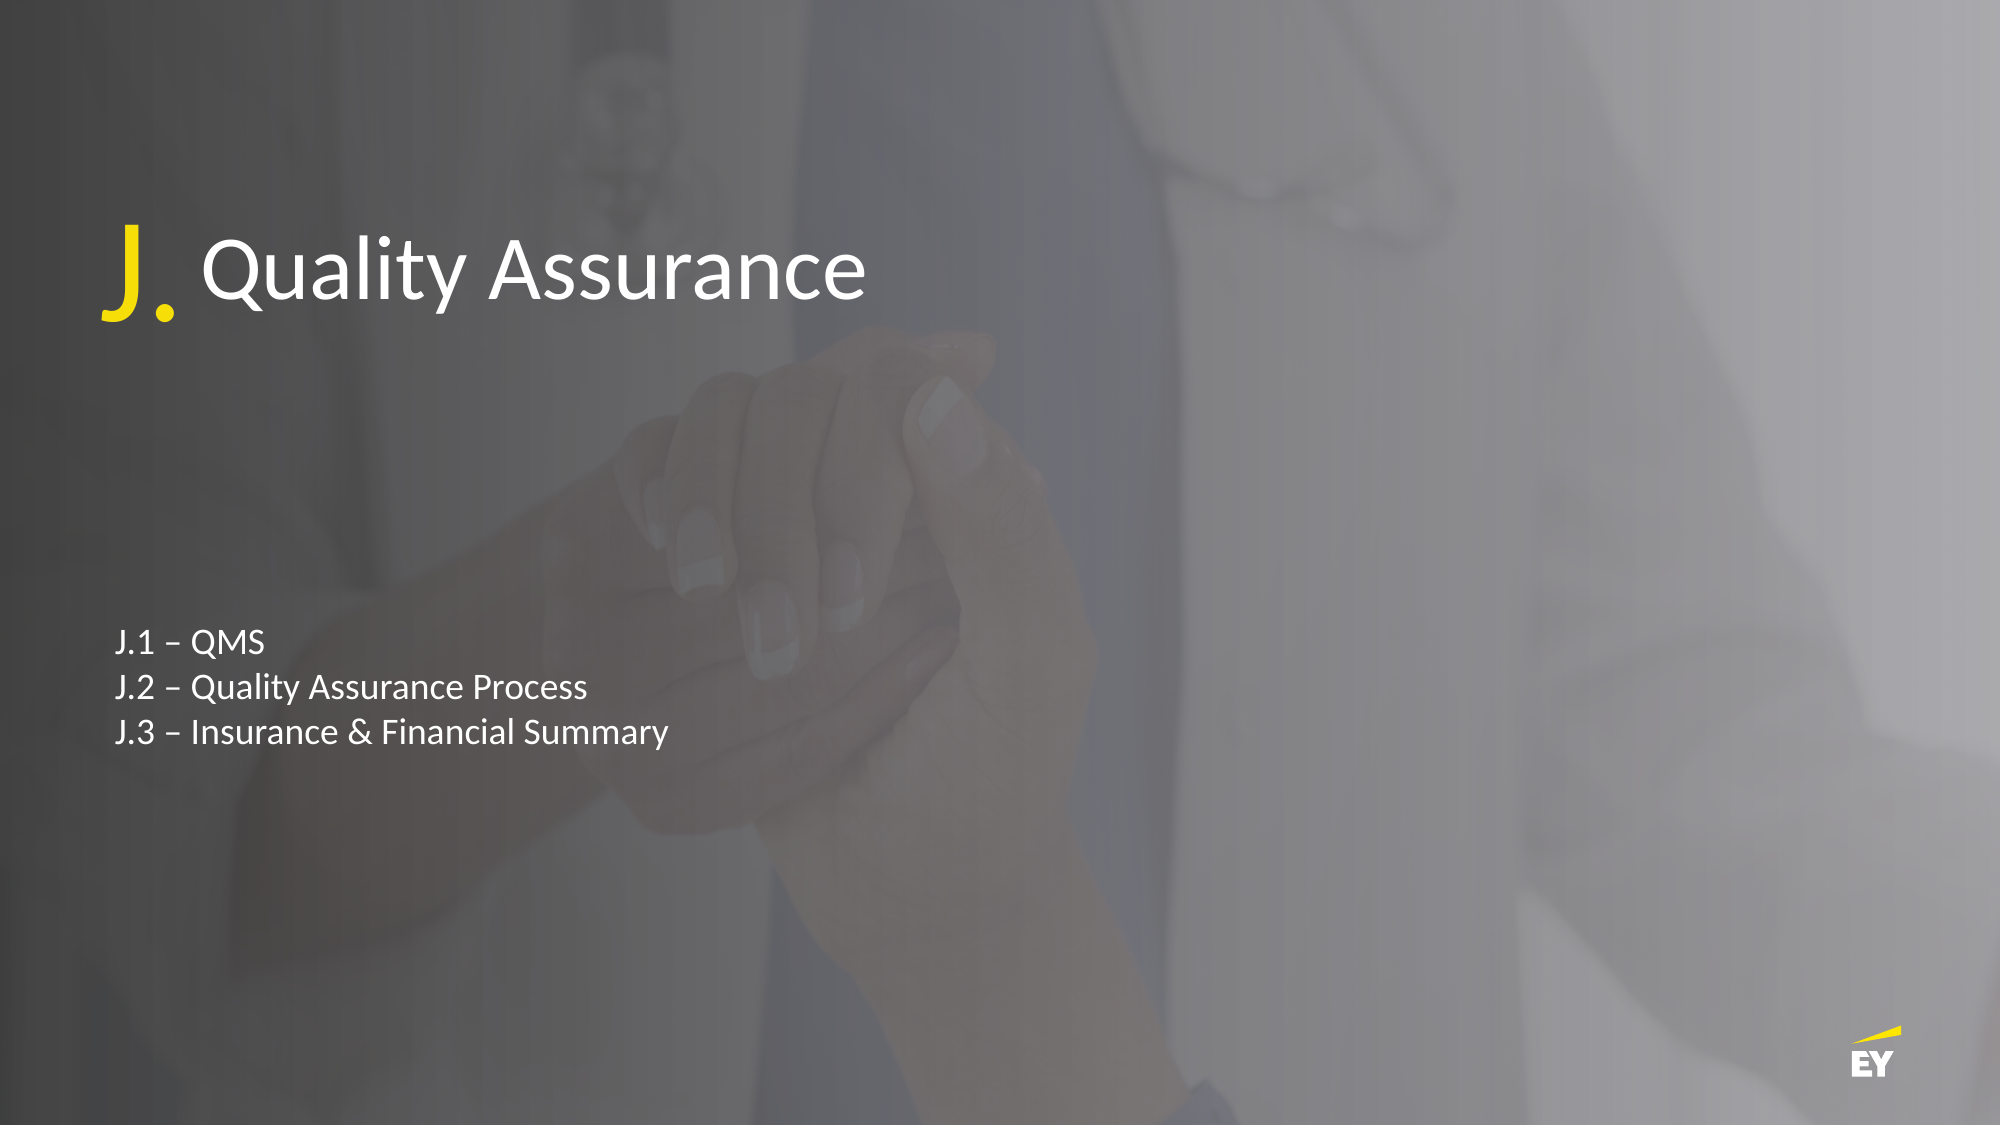

J.
Quality Assurance
J.1 – QMS
J.2 – Quality Assurance Process
J.3 – Insurance & Financial Summary